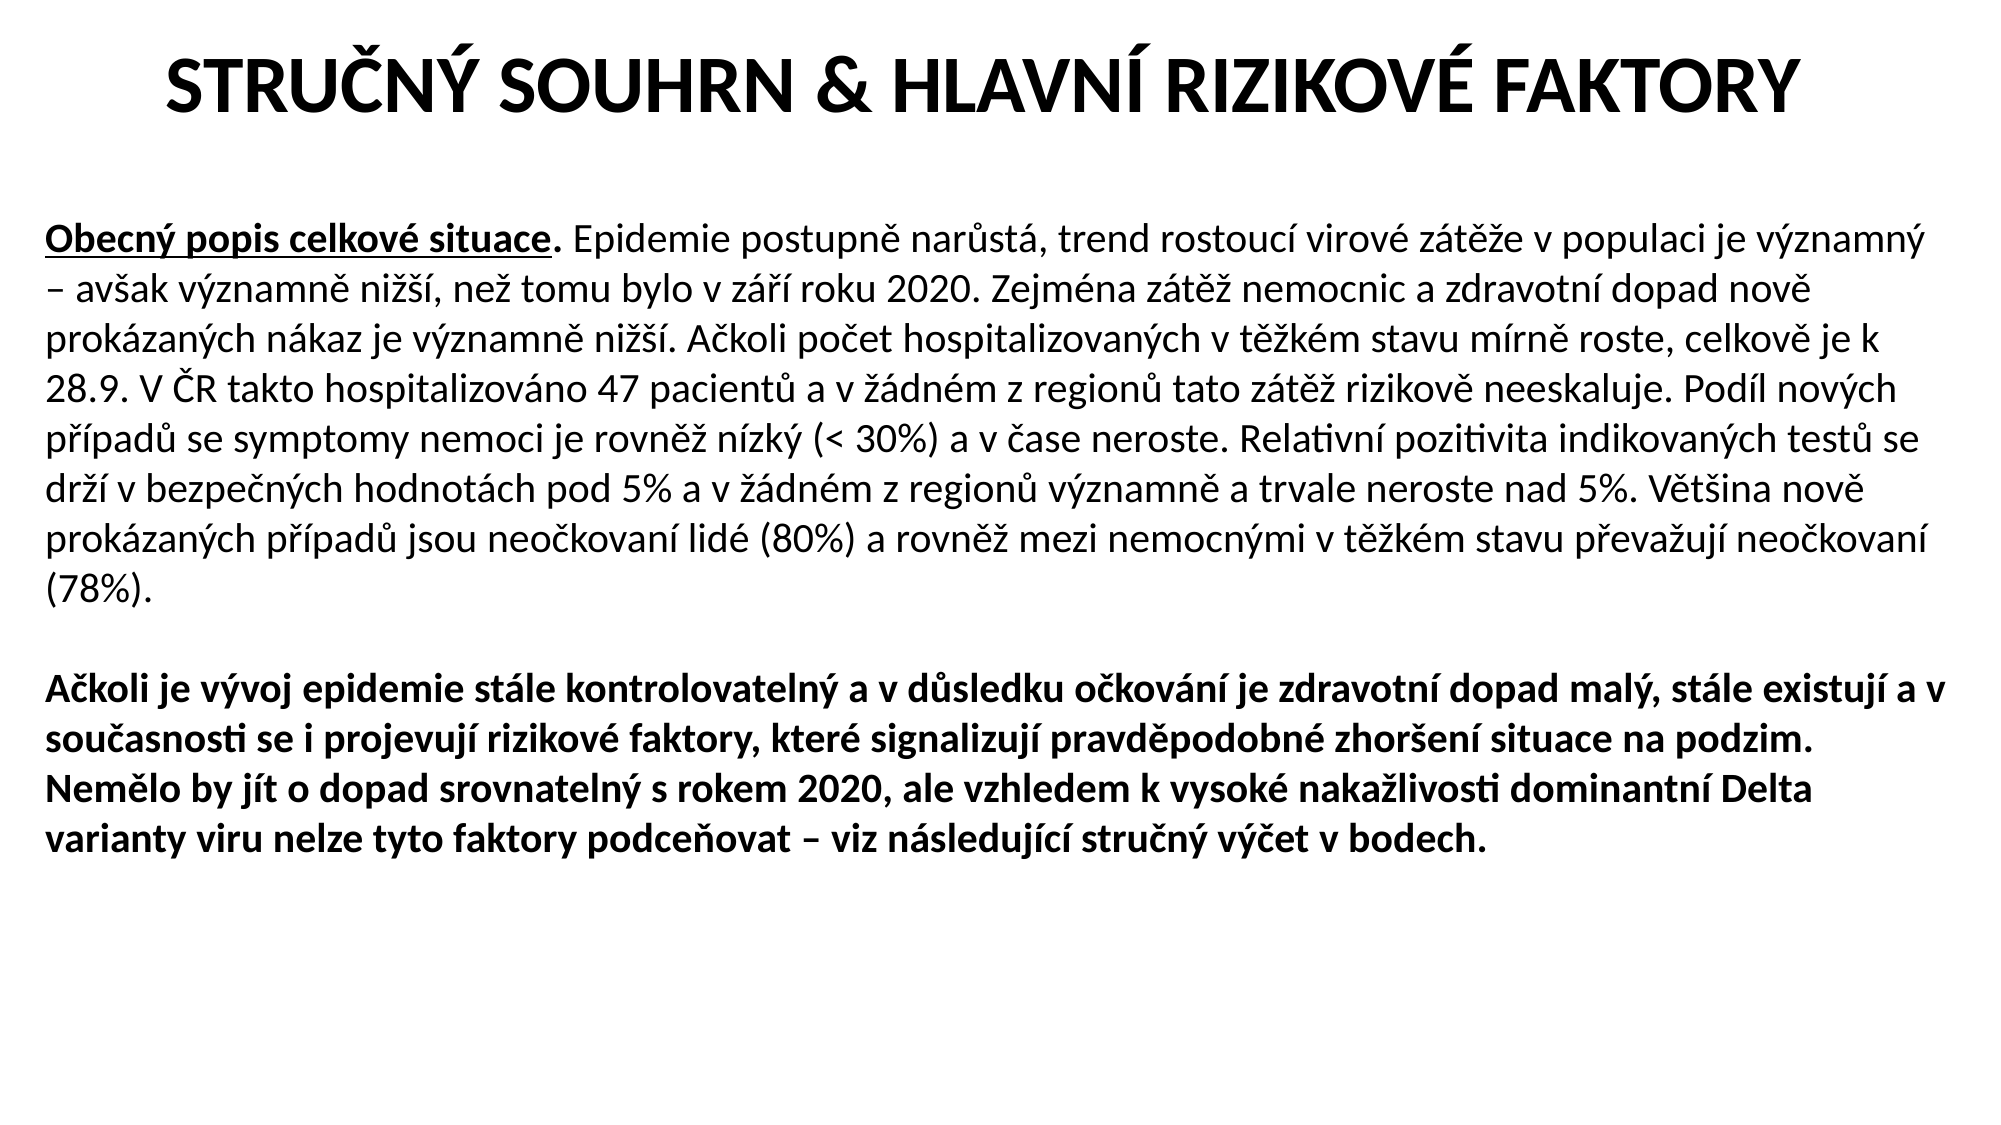

STRUČNÝ SOUHRN & HLAVNÍ RIZIKOVÉ FAKTORY
Obecný popis celkové situace. Epidemie postupně narůstá, trend rostoucí virové zátěže v populaci je významný – avšak významně nižší, než tomu bylo v září roku 2020. Zejména zátěž nemocnic a zdravotní dopad nově prokázaných nákaz je významně nižší. Ačkoli počet hospitalizovaných v těžkém stavu mírně roste, celkově je k 28.9. V ČR takto hospitalizováno 47 pacientů a v žádném z regionů tato zátěž rizikově neeskaluje. Podíl nových případů se symptomy nemoci je rovněž nízký (< 30%) a v čase neroste. Relativní pozitivita indikovaných testů se drží v bezpečných hodnotách pod 5% a v žádném z regionů významně a trvale neroste nad 5%. Většina nově prokázaných případů jsou neočkovaní lidé (80%) a rovněž mezi nemocnými v těžkém stavu převažují neočkovaní (78%).

Ačkoli je vývoj epidemie stále kontrolovatelný a v důsledku očkování je zdravotní dopad malý, stále existují a v současnosti se i projevují rizikové faktory, které signalizují pravděpodobné zhoršení situace na podzim. Nemělo by jít o dopad srovnatelný s rokem 2020, ale vzhledem k vysoké nakažlivosti dominantní Delta varianty viru nelze tyto faktory podceňovat – viz následující stručný výčet v bodech.